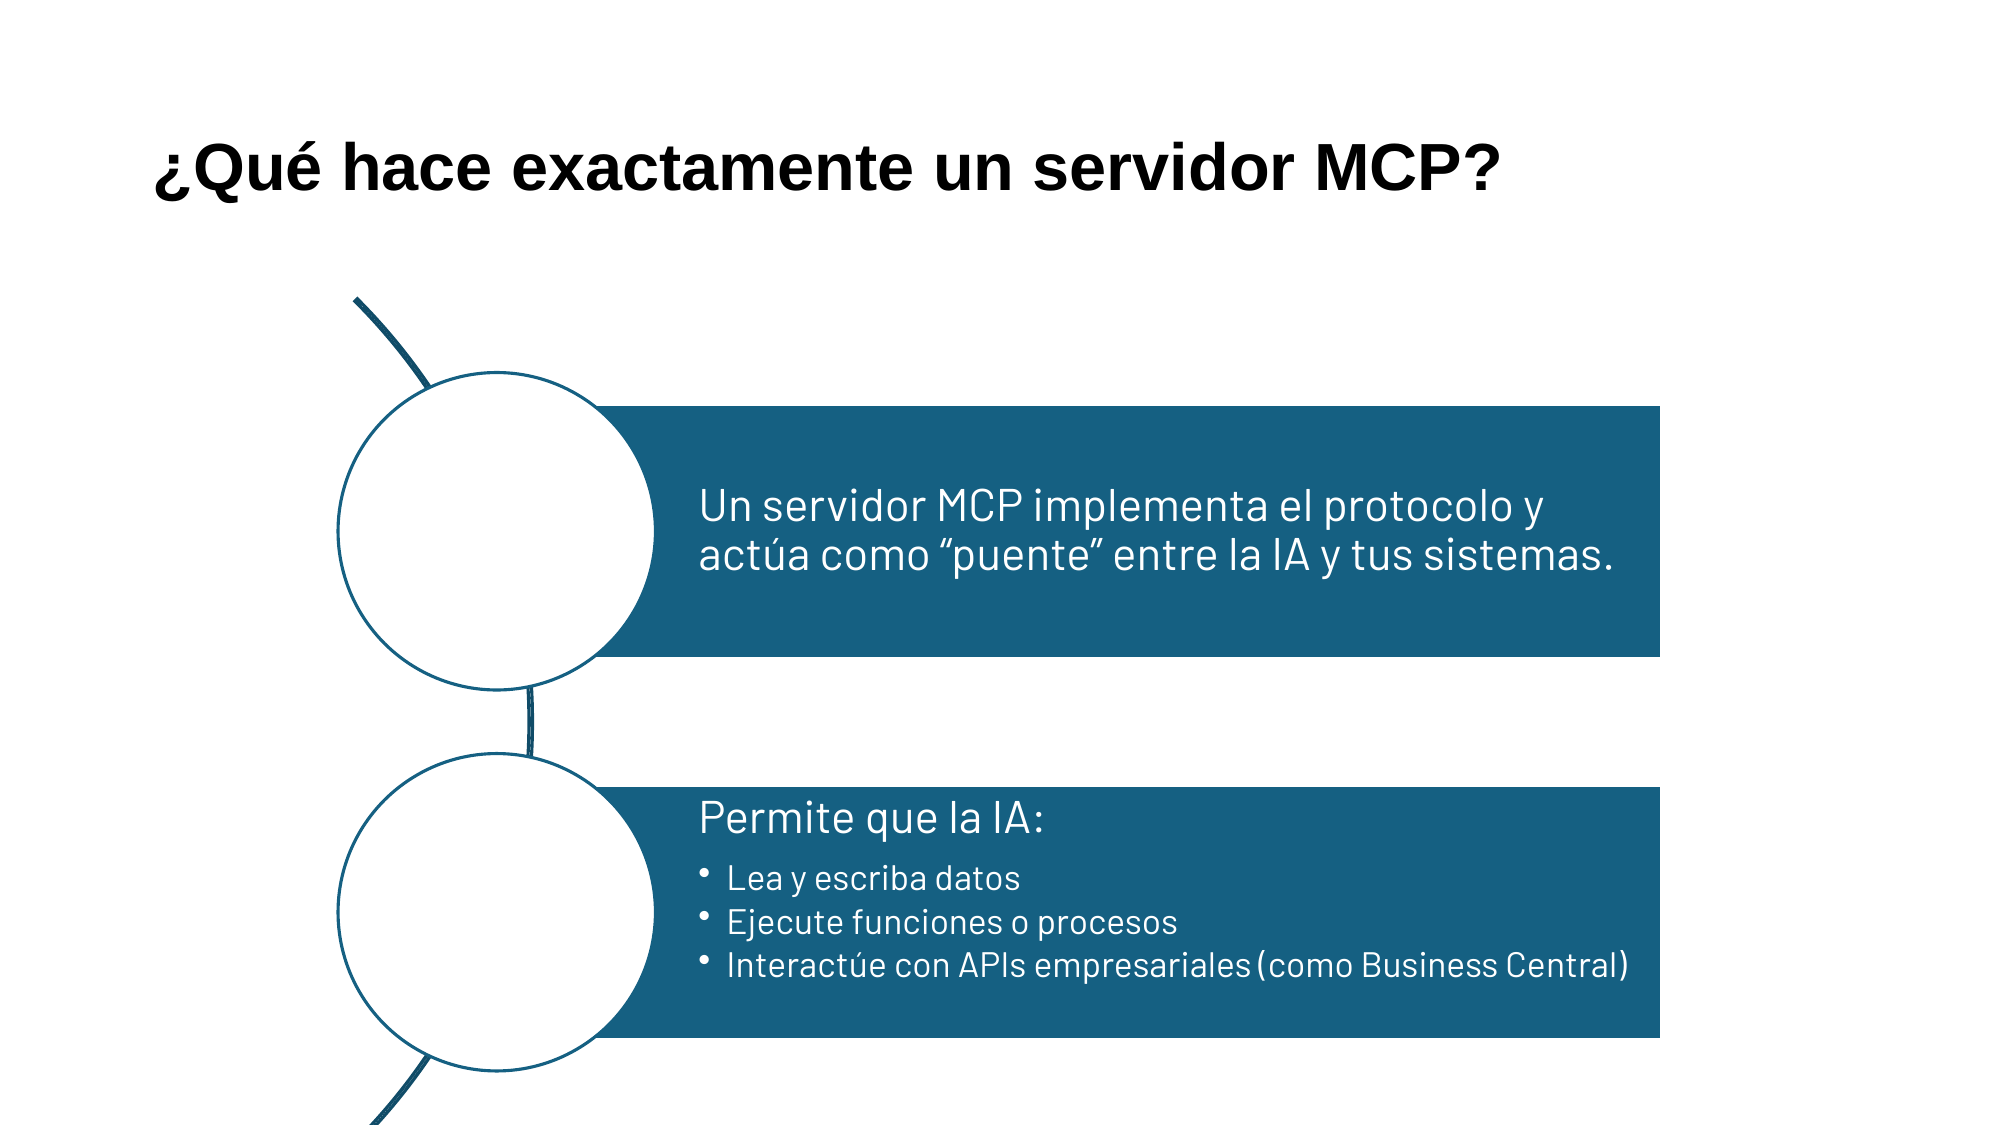

# ¿Qué hace exactamente un servidor MCP?
Un servidor MCP implementa el protocolo y actúa como “puente” entre la IA y tus sistemas.
Permite que la IA:
Lea y escriba datos
Ejecute funciones o procesos
Interactúe con APIs empresariales (como Business Central)